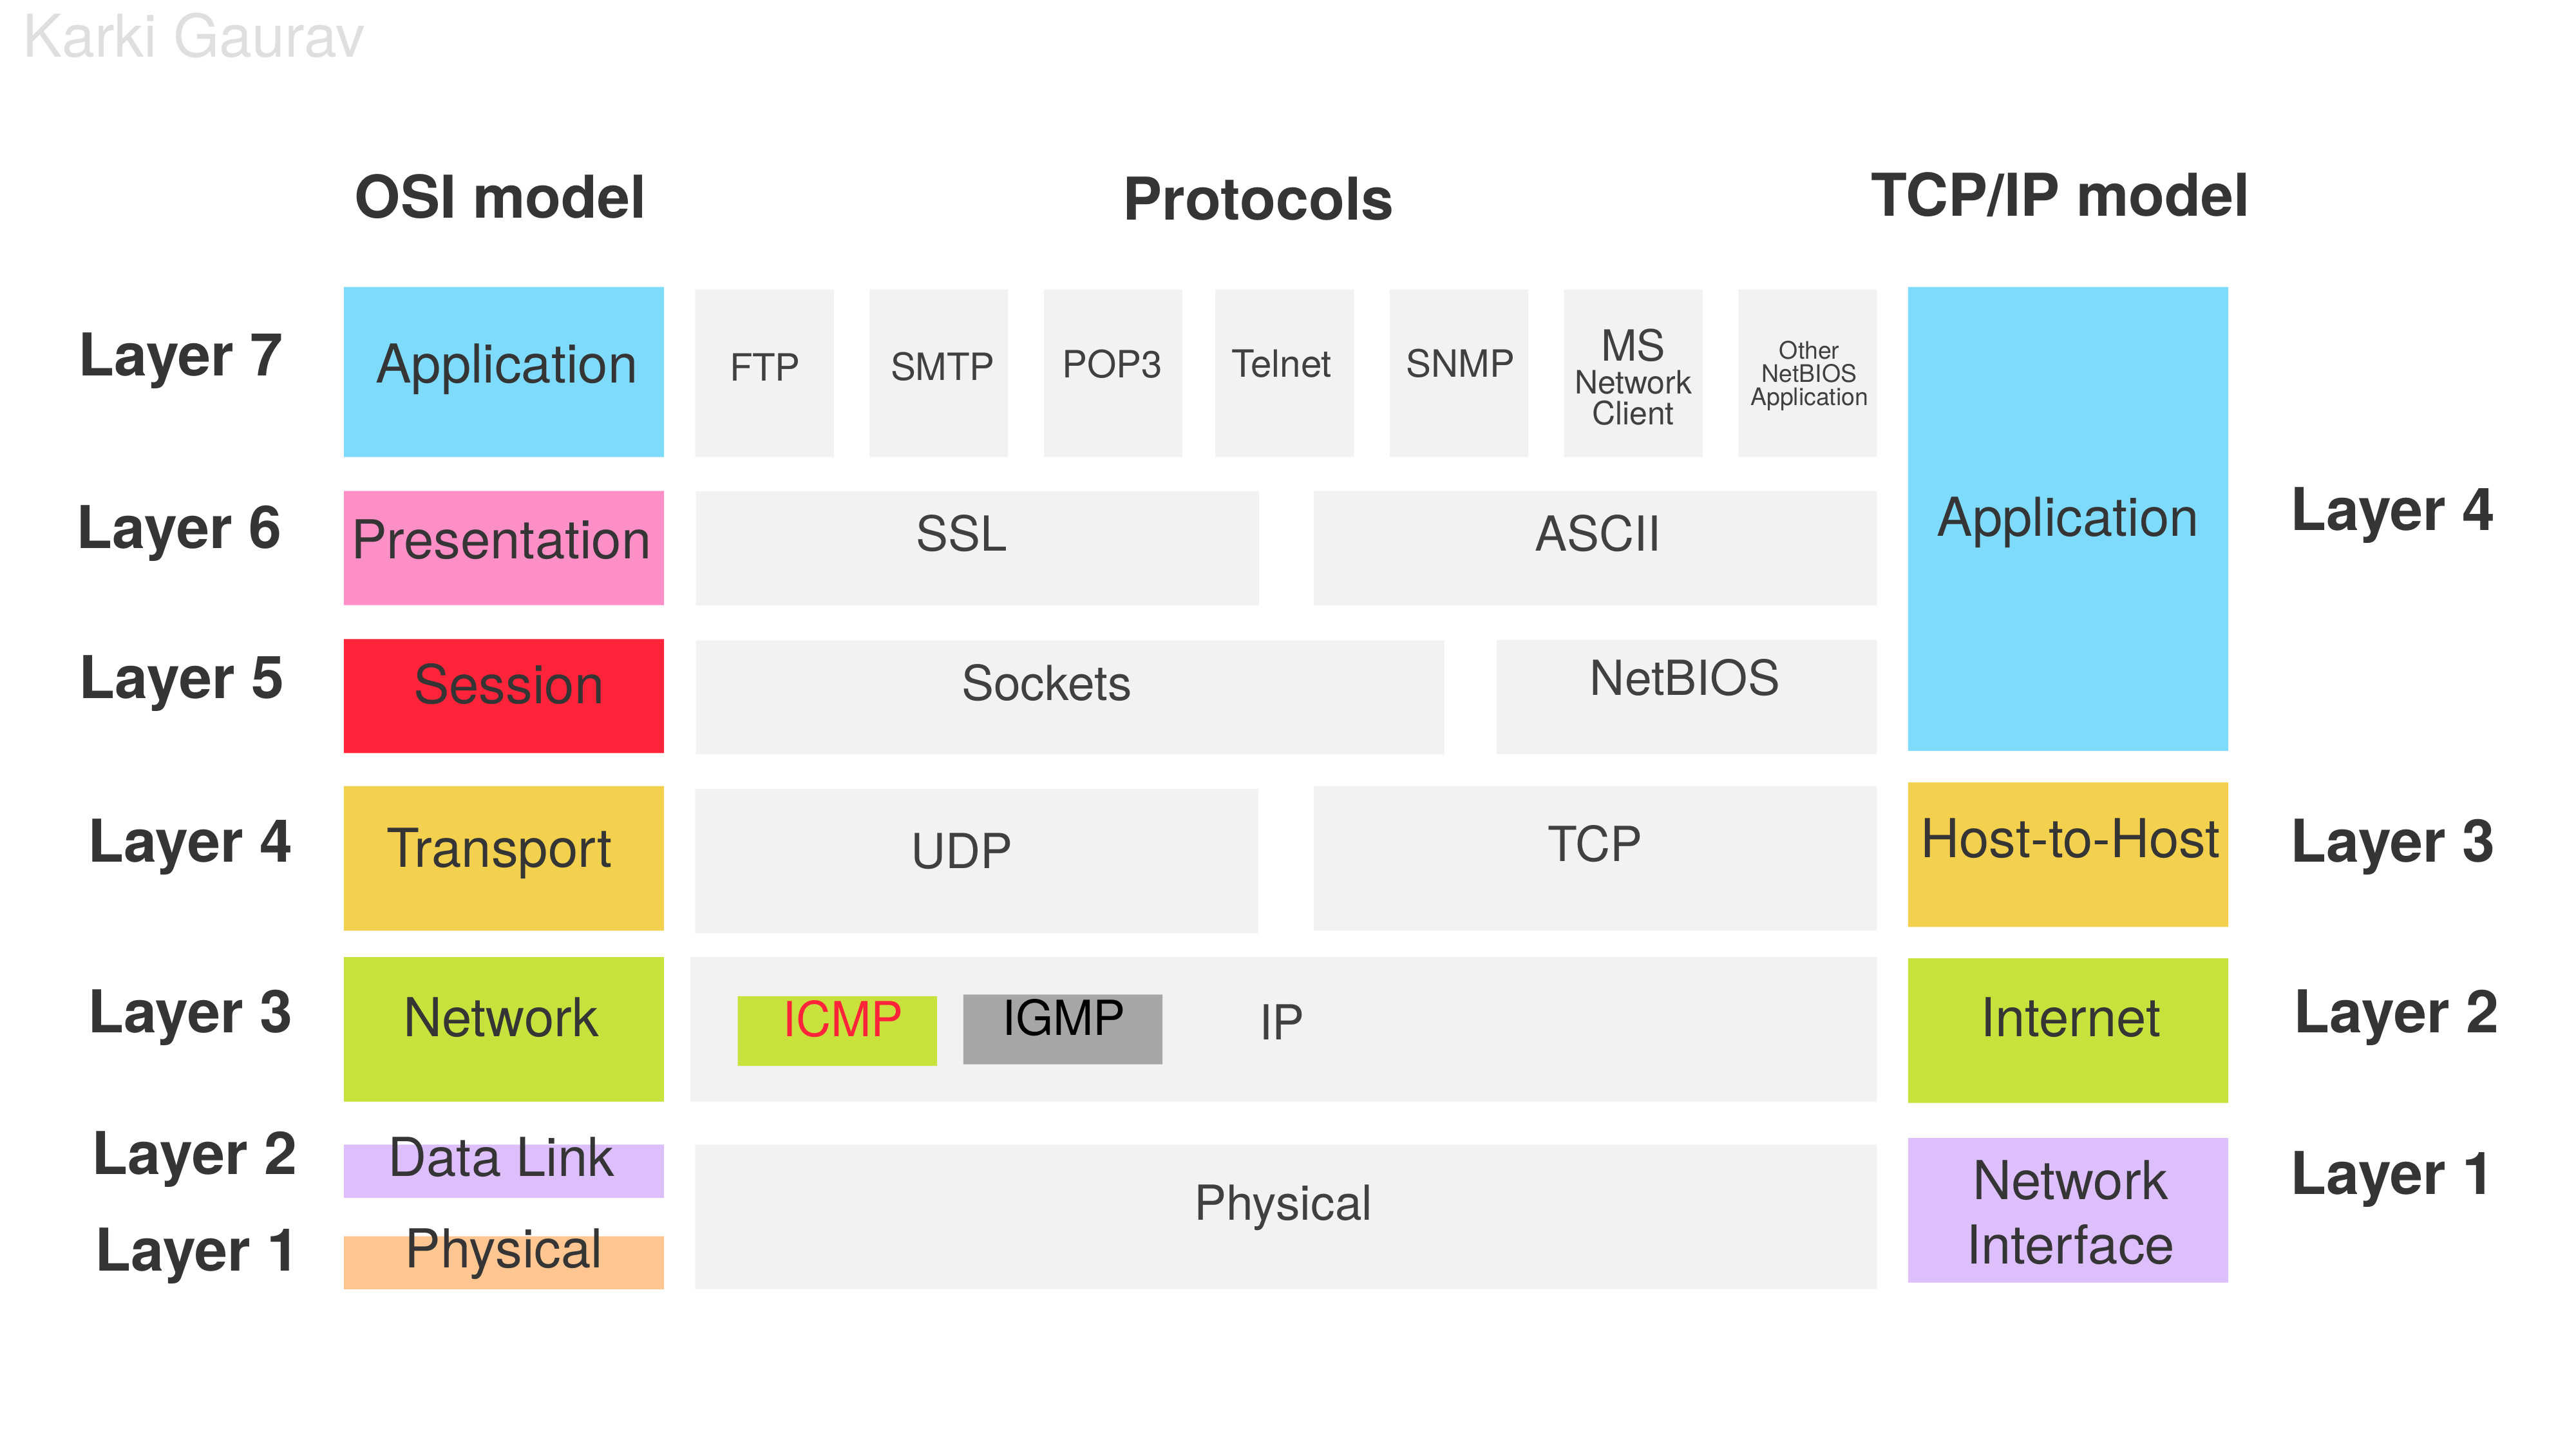

Karki Gaurav
TCP/IP model
OSI model
Protocols

Layer 7
Application
MS
Network
Client
Telnet
SNMP
POP3
SMTP
FTP
Other
NetBIOS
Application
Layer 4
Application
Layer 6
ASCII
SSL
Presentation

Layer 5
NetBIOS
Session
Sockets

Layer 3
Layer 4

Host-to-Host
TCP
Transport
UDP

Layer 3
Layer 2
Network
Internet
IGMP
ICMP
IP

Layer 2
Data Link
Layer 1

Network
Interface

Physical
Layer 1
Physical